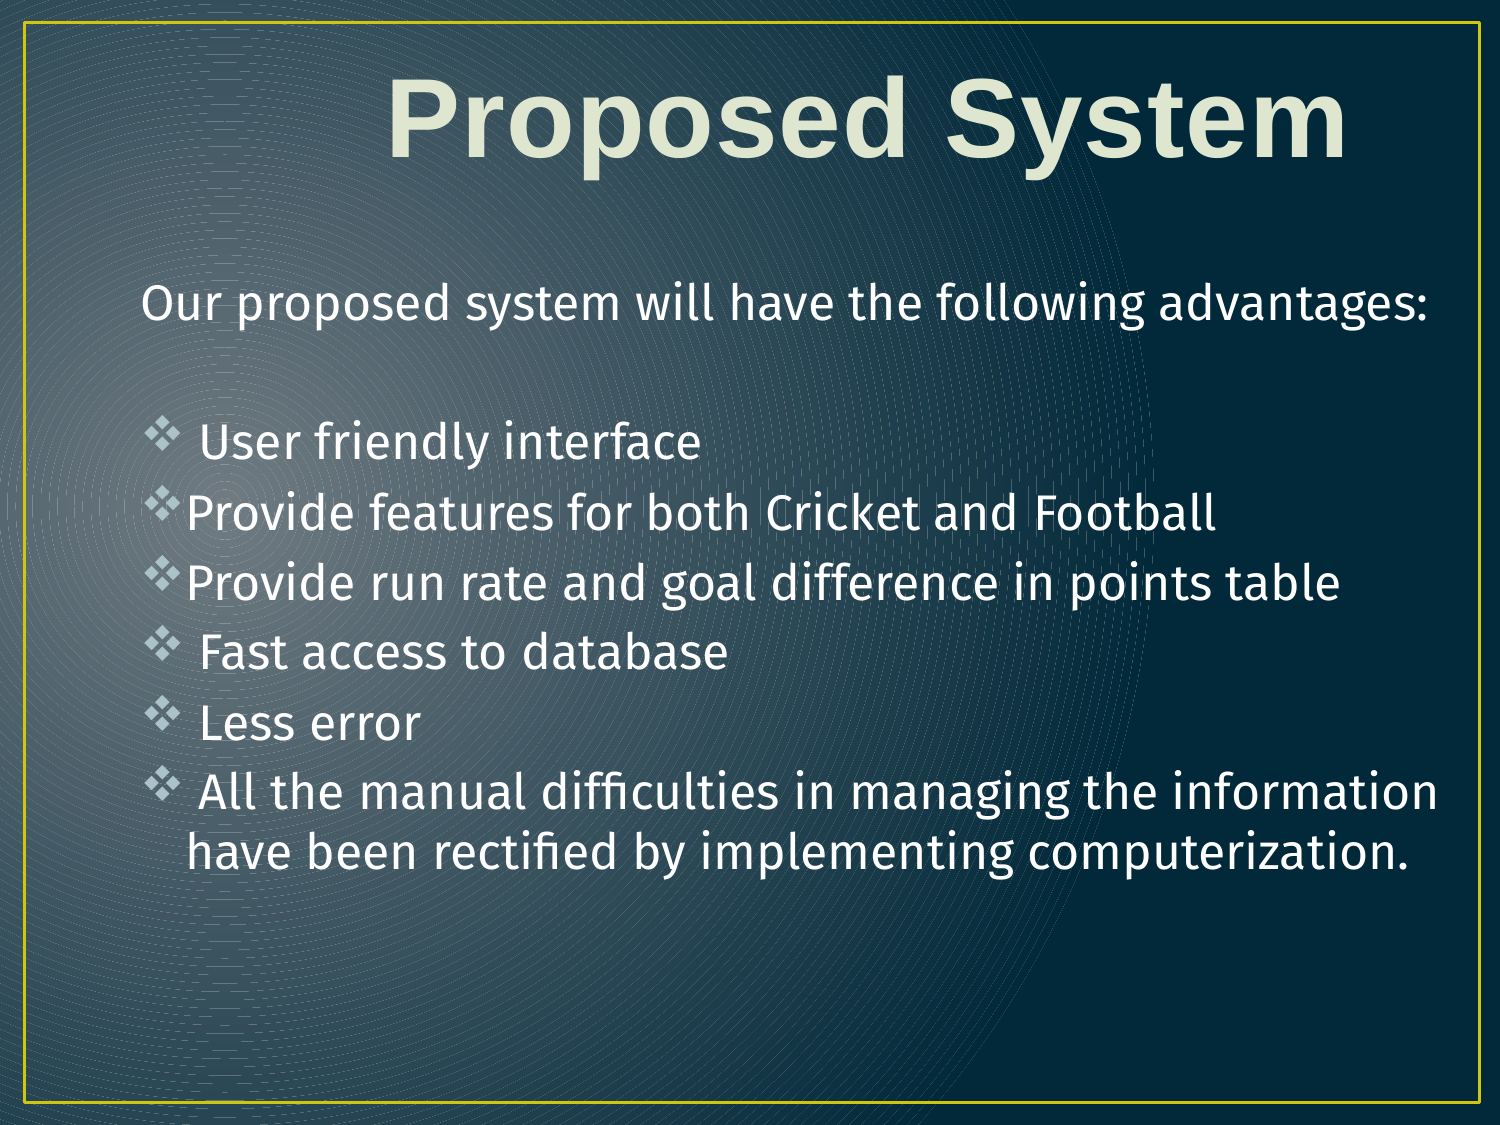

# Proposed System
Our proposed system will have the following advantages:

 User friendly interface
Provide features for both Cricket and Football
Provide run rate and goal difference in points table
 Fast access to database
 Less error
 All the manual difficulties in managing the information have been rectified by implementing computerization.